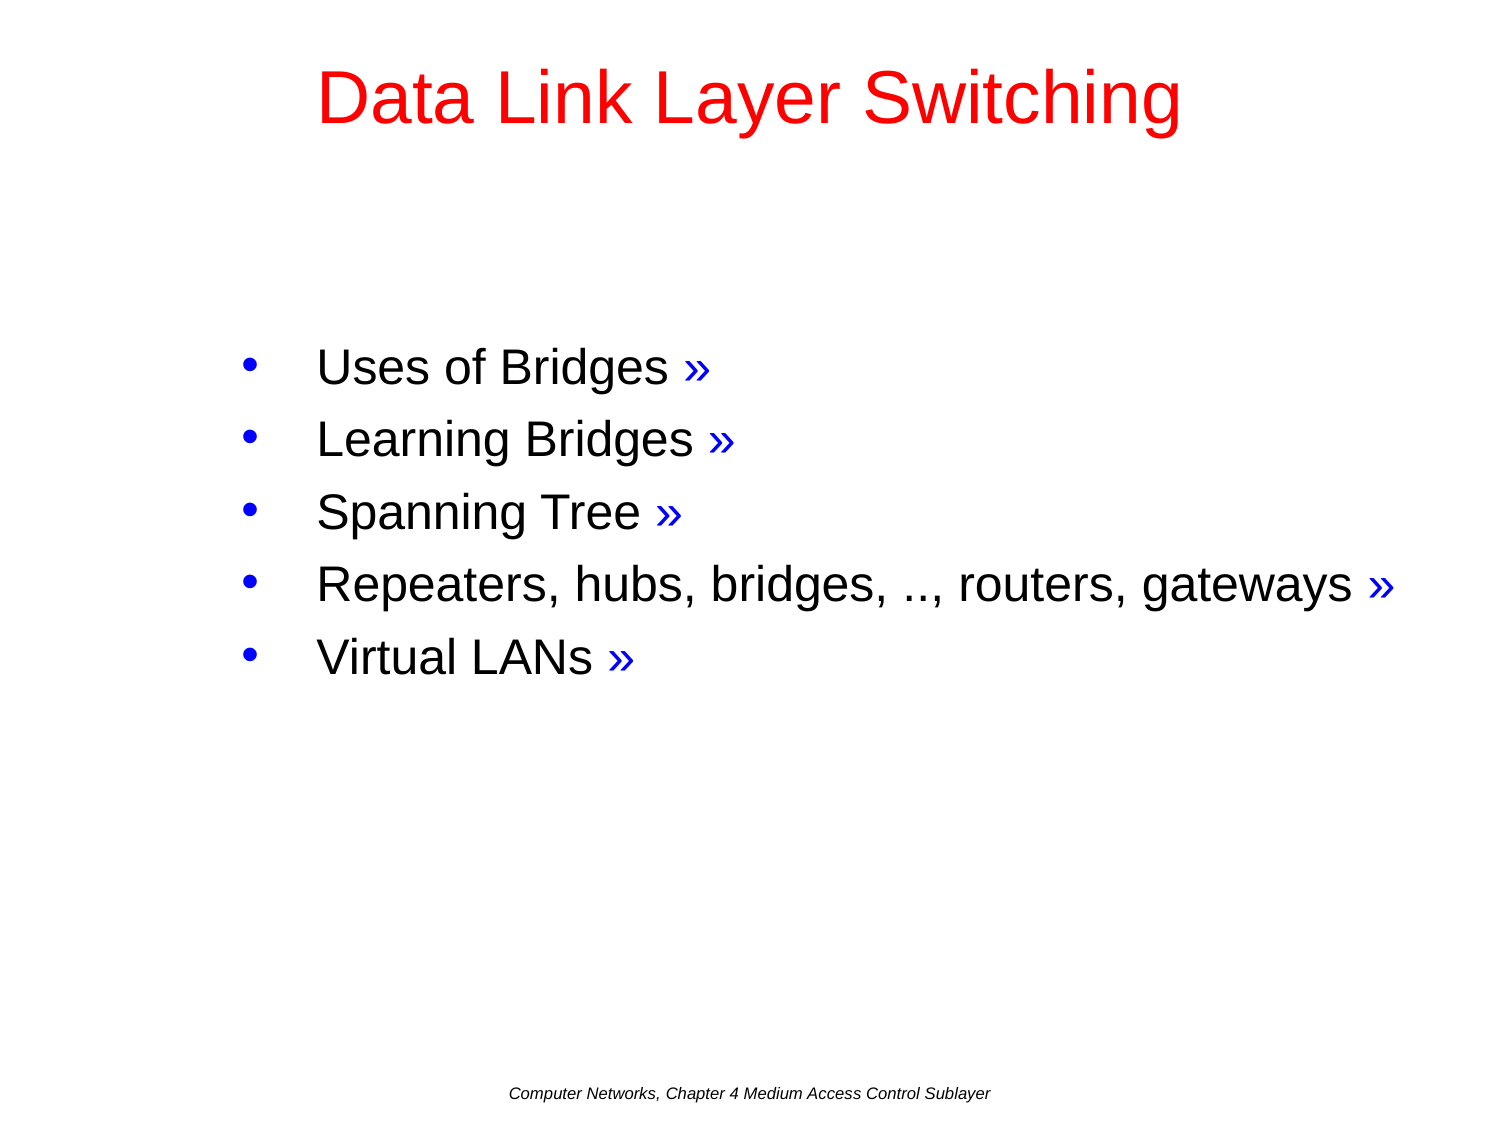

# Data Link Layer Switching
Uses of Bridges »
Learning Bridges »
Spanning Tree »
Repeaters, hubs, bridges, .., routers, gateways »
Virtual LANs »

Computer Networks, Chapter 4 Medium Access Control Sublayer